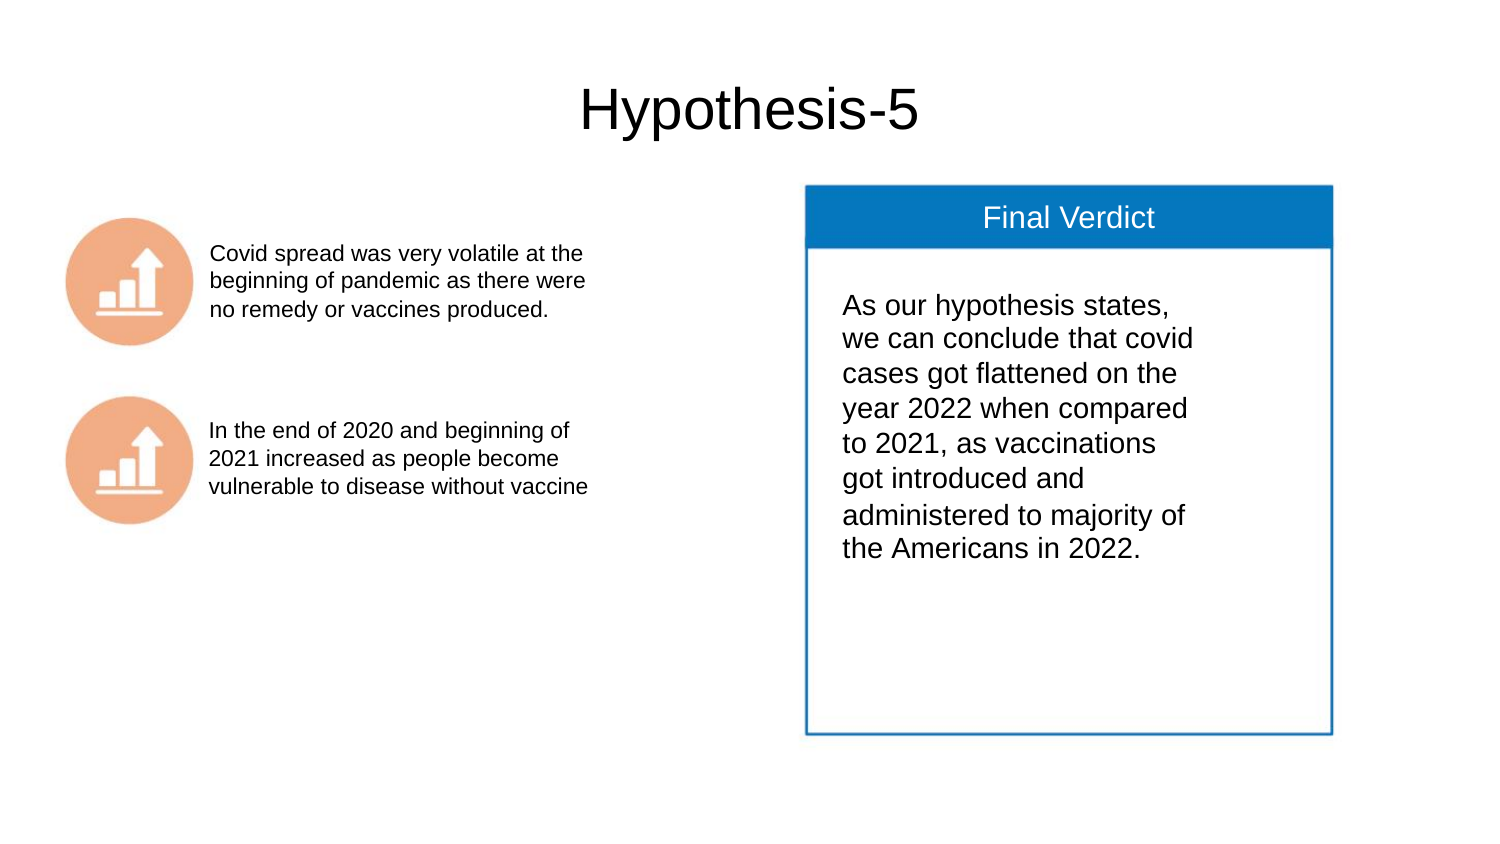

Hypothesis-5
Final Verdict
Covid spread was very volatile at the
beginning of pandemic as there were
no remedy or vaccines produced.
As our hypothesis states,
we can conclude that covid
cases got flattened on the
year 2022 when compared
to 2021, as vaccinations
got introduced and
In the end of 2020 and beginning of
2021 increased as people become
vulnerable to disease without vaccine
administered to majority of
the Americans in 2022.